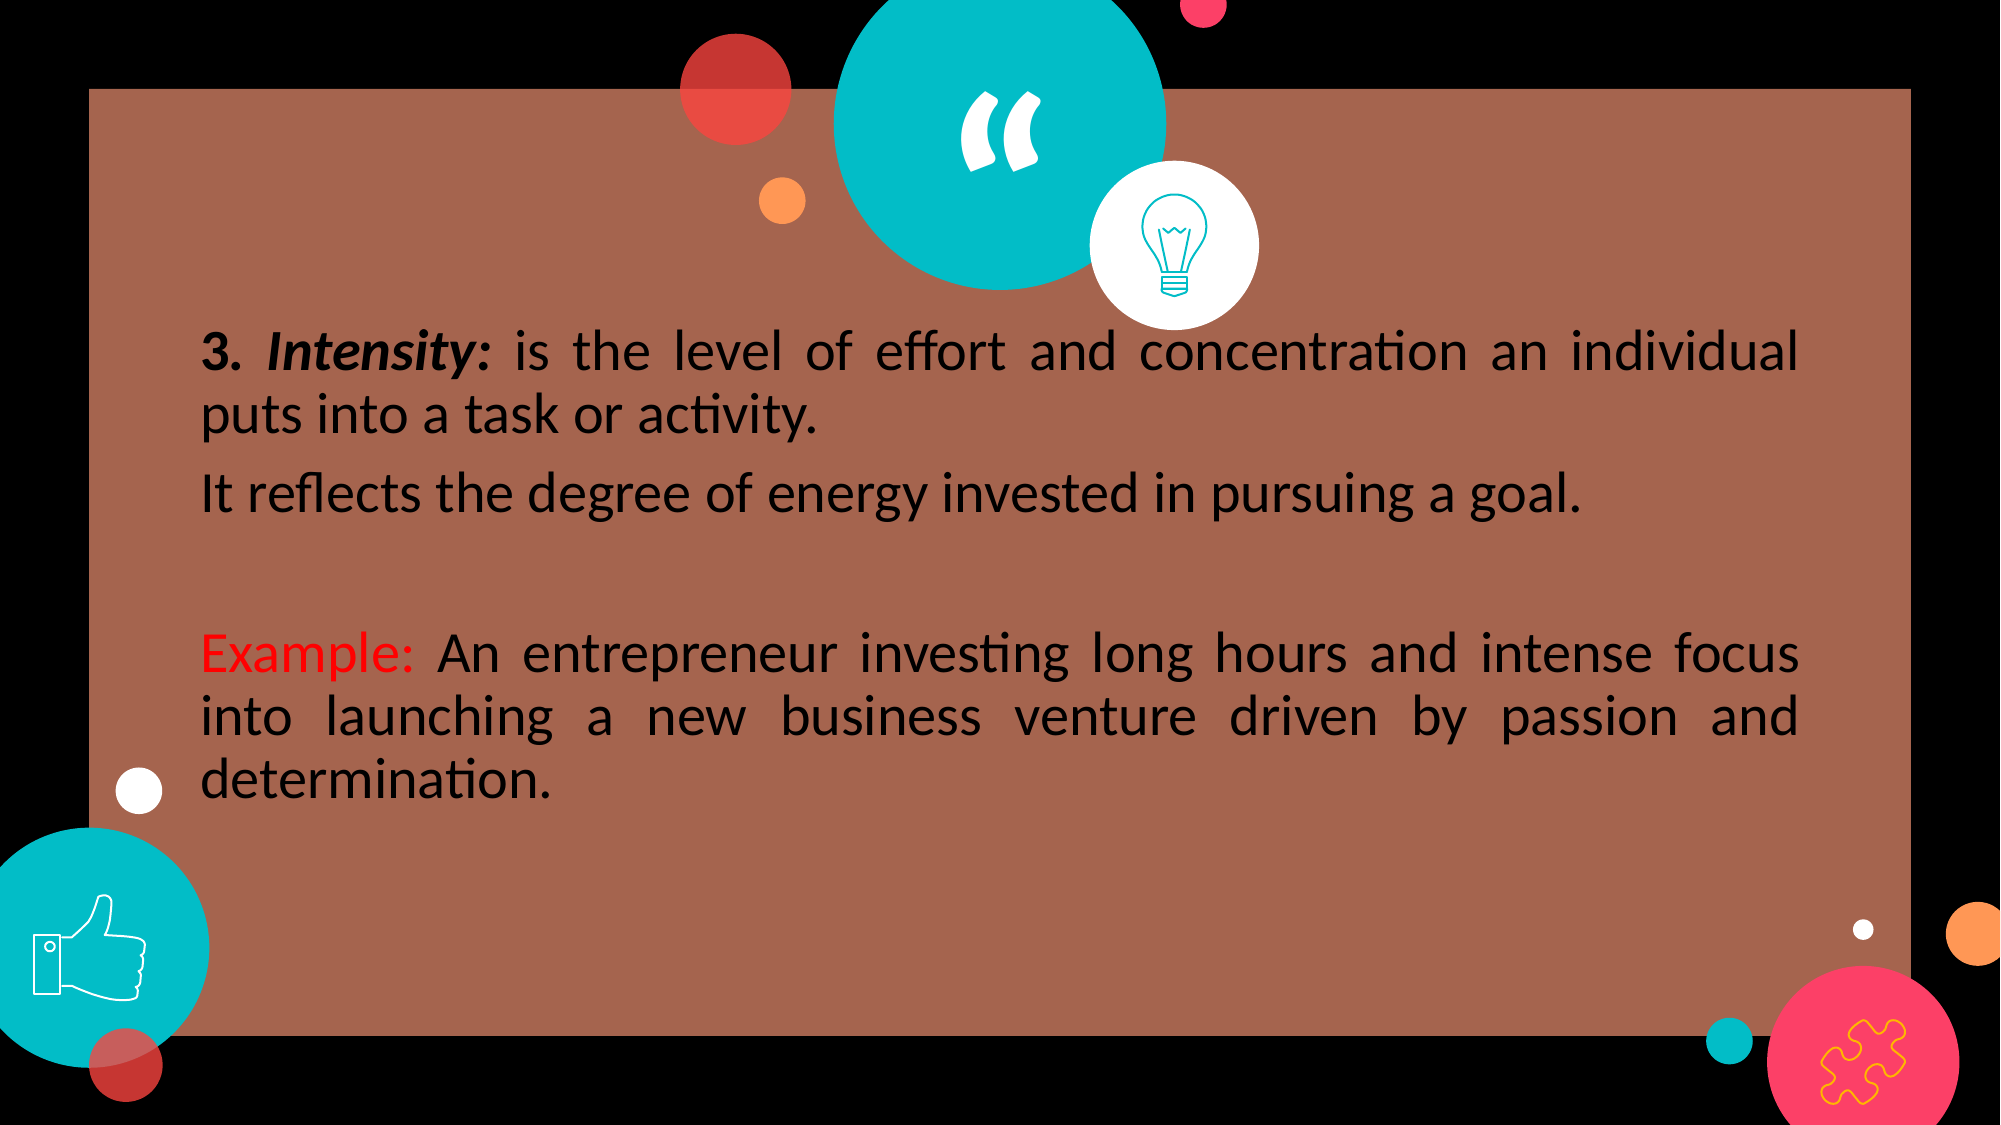

3. Intensity: is the level of effort and concentration an individual puts into a task or activity.
It reflects the degree of energy invested in pursuing a goal.

Example: An entrepreneur investing long hours and intense focus into launching a new business venture driven by passion and determination.